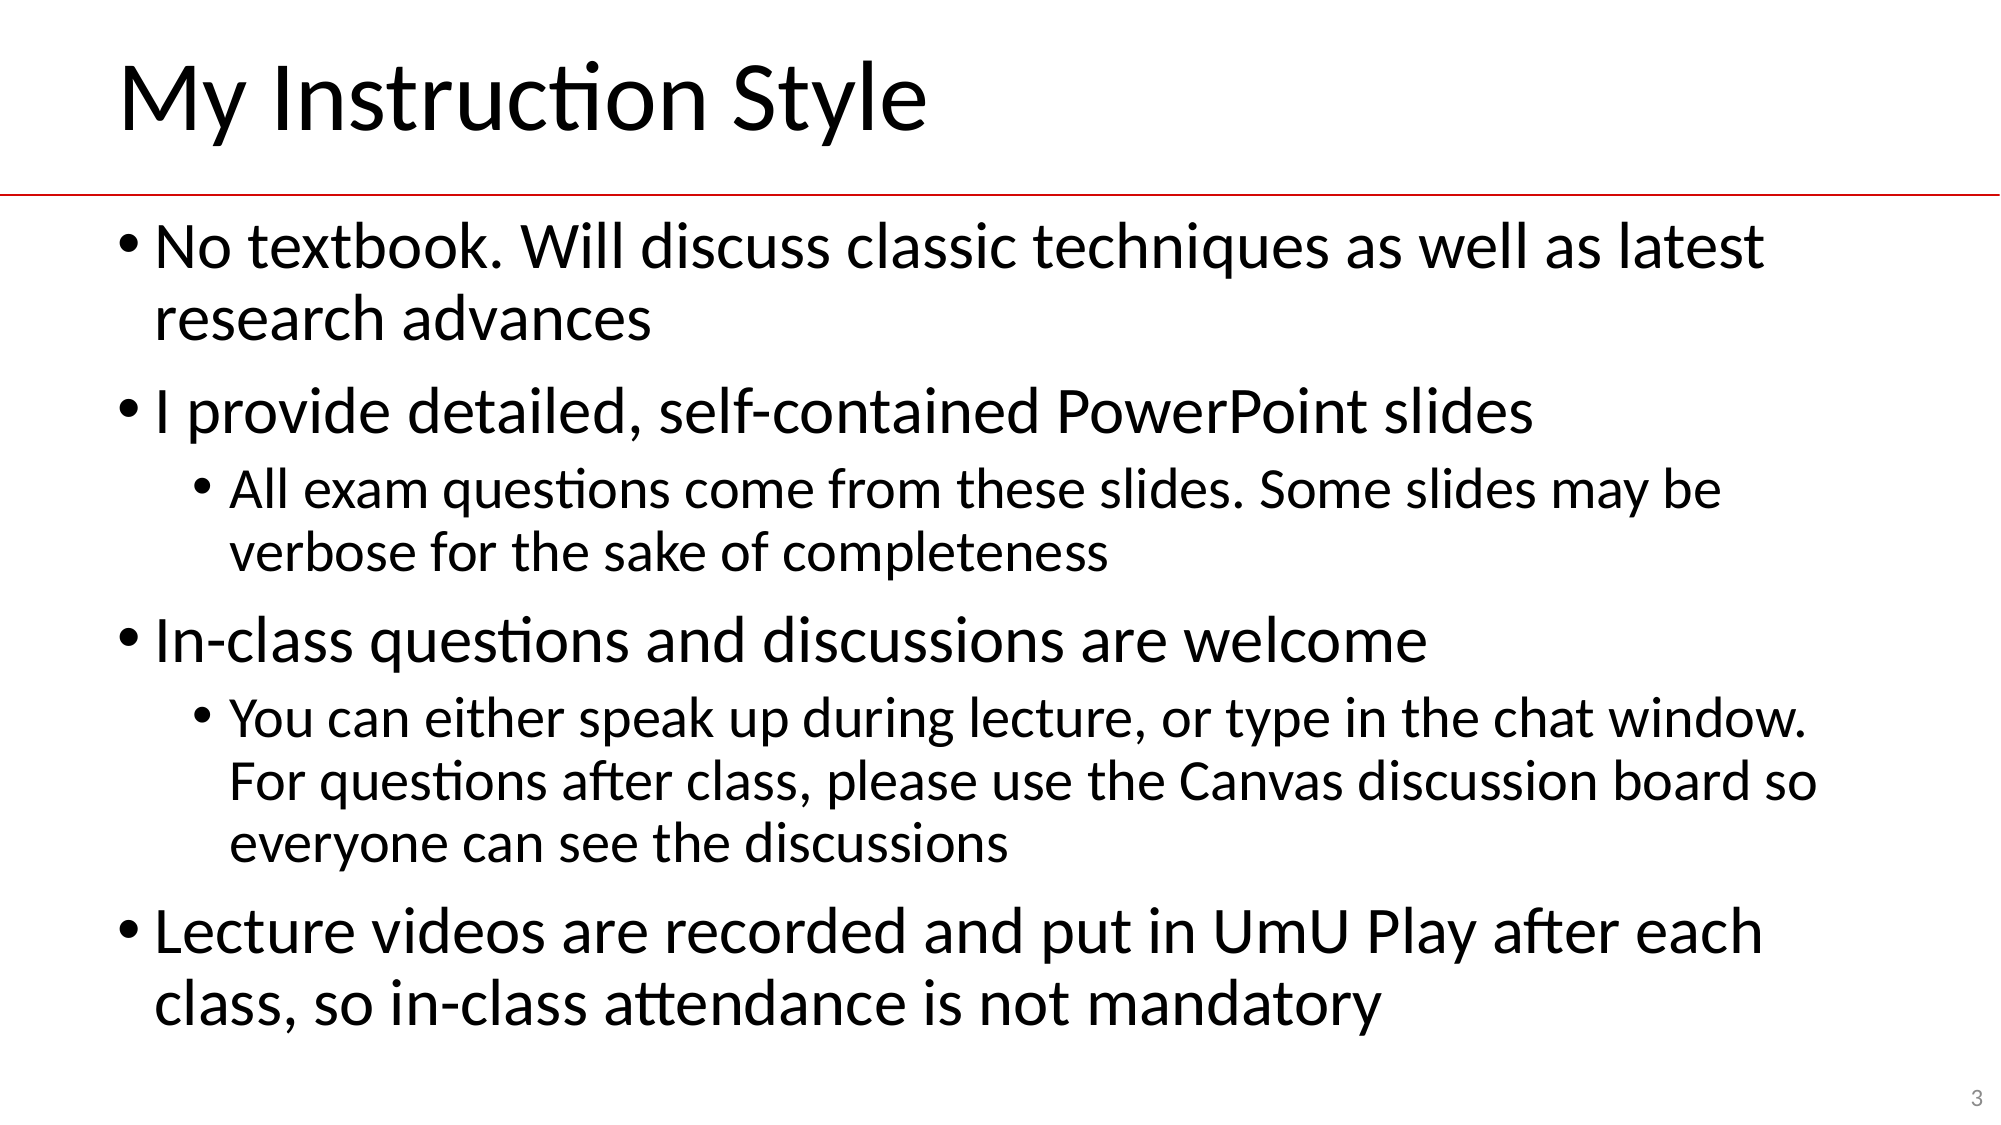

# My Instruction Style
No textbook. Will discuss classic techniques as well as latest research advances
I provide detailed, self-contained PowerPoint slides
All exam questions come from these slides. Some slides may be verbose for the sake of completeness
In-class questions and discussions are welcome
You can either speak up during lecture, or type in the chat window. For questions after class, please use the Canvas discussion board so everyone can see the discussions
Lecture videos are recorded and put in UmU Play after each class, so in-class attendance is not mandatory

3